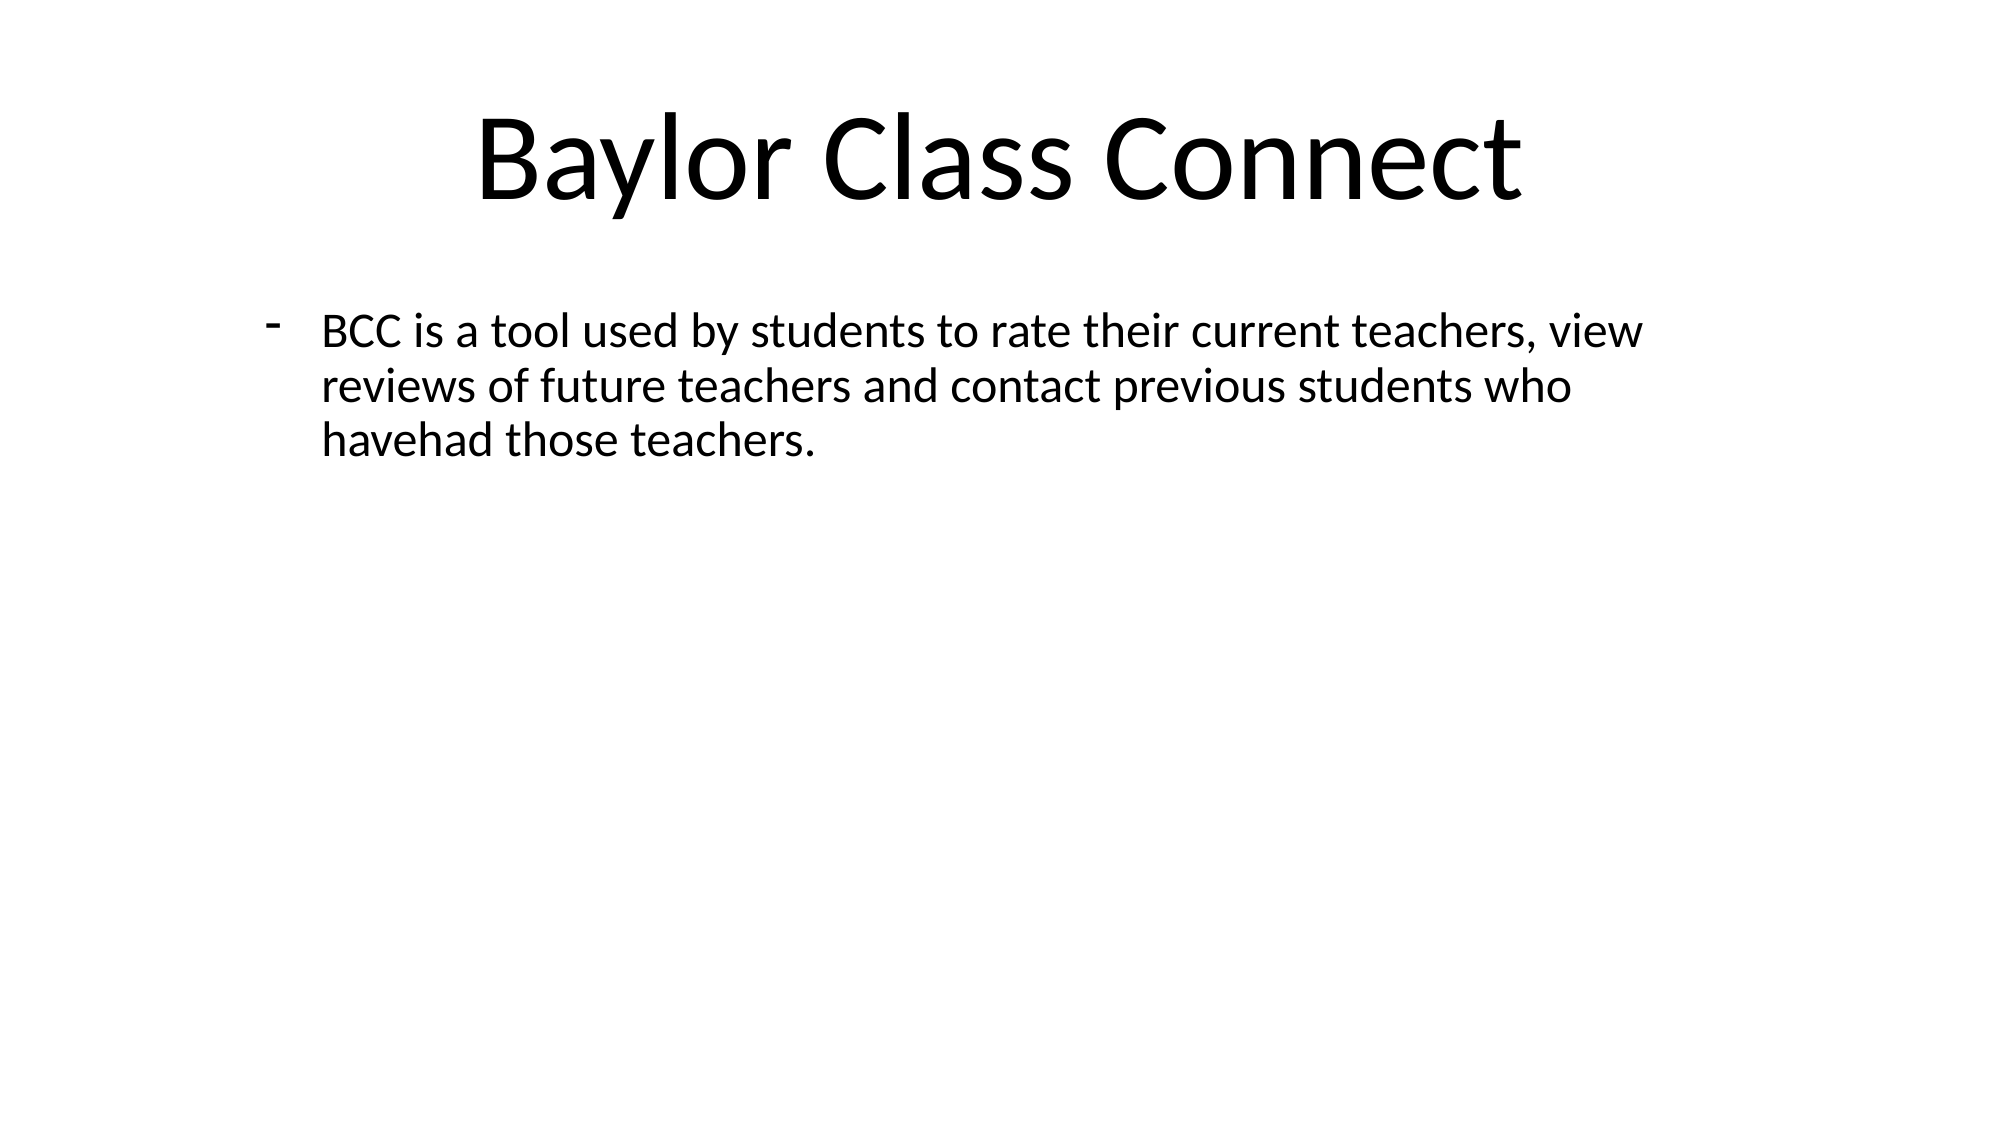

# Baylor Class Connect
BCC is a tool used by students to rate their current teachers, view    reviews of future teachers and contact previous students who havehad those teachers.